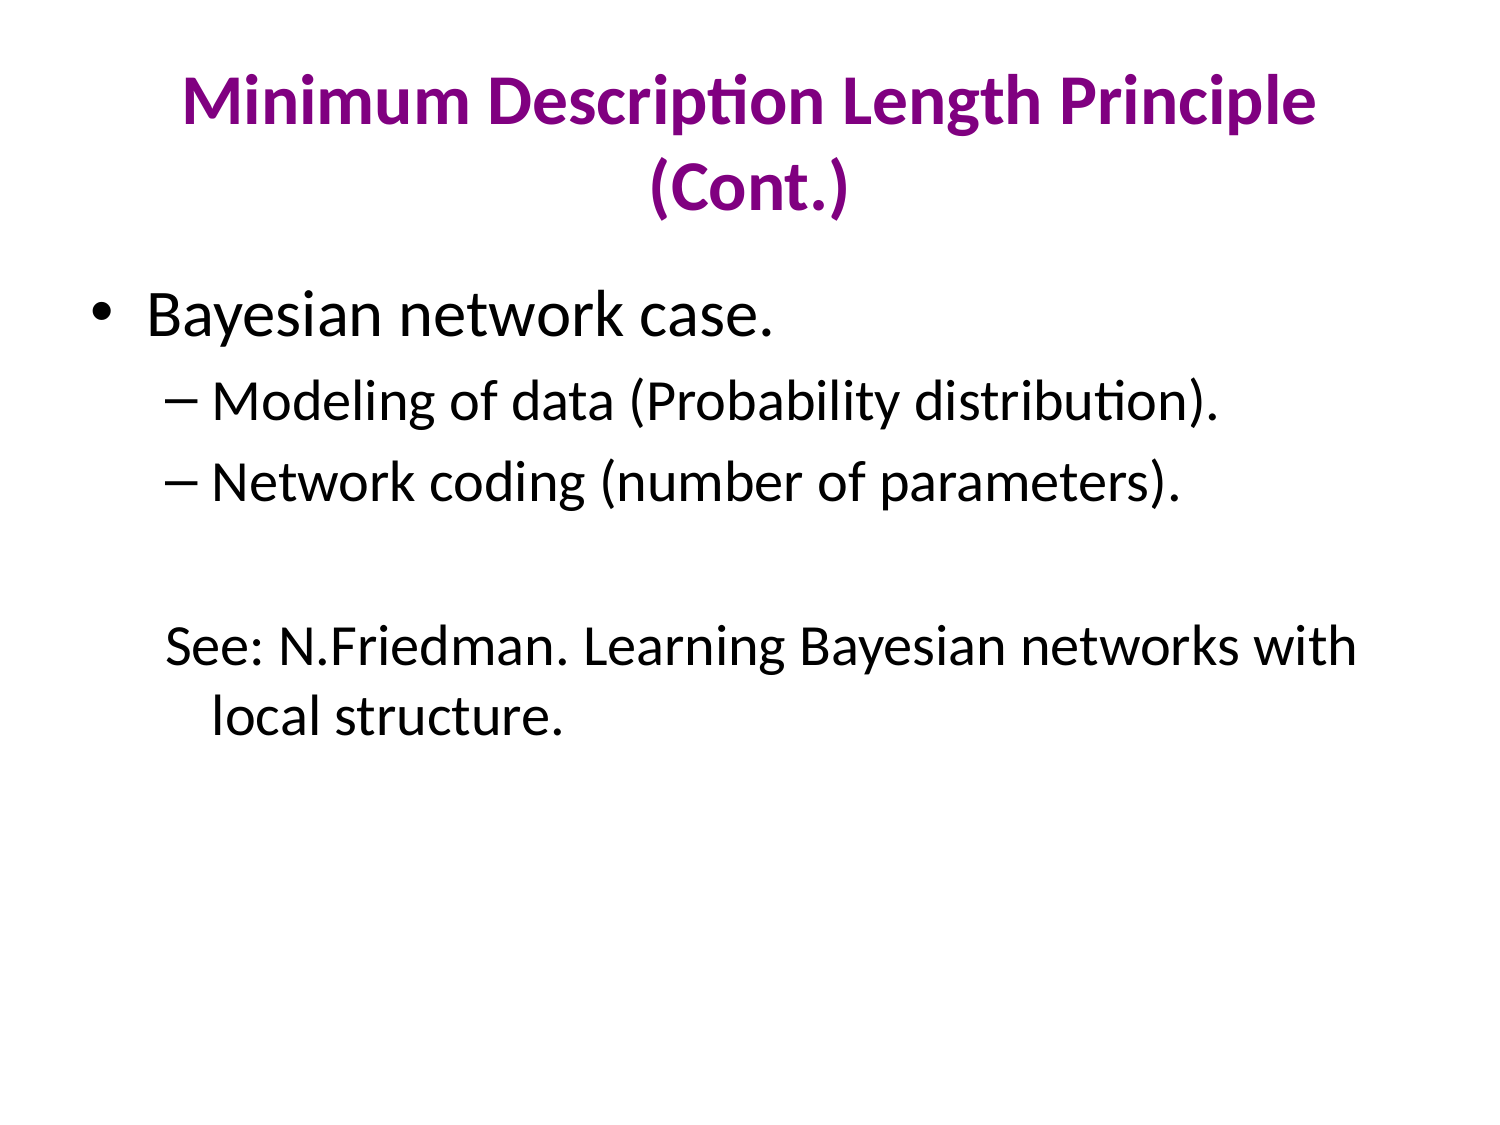

# Minimum Description Length Principle (Cont.)
Bayesian network case.
Modeling of data (Probability distribution).
Network coding (number of parameters).

See: N.Friedman. Learning Bayesian networks with local structure.